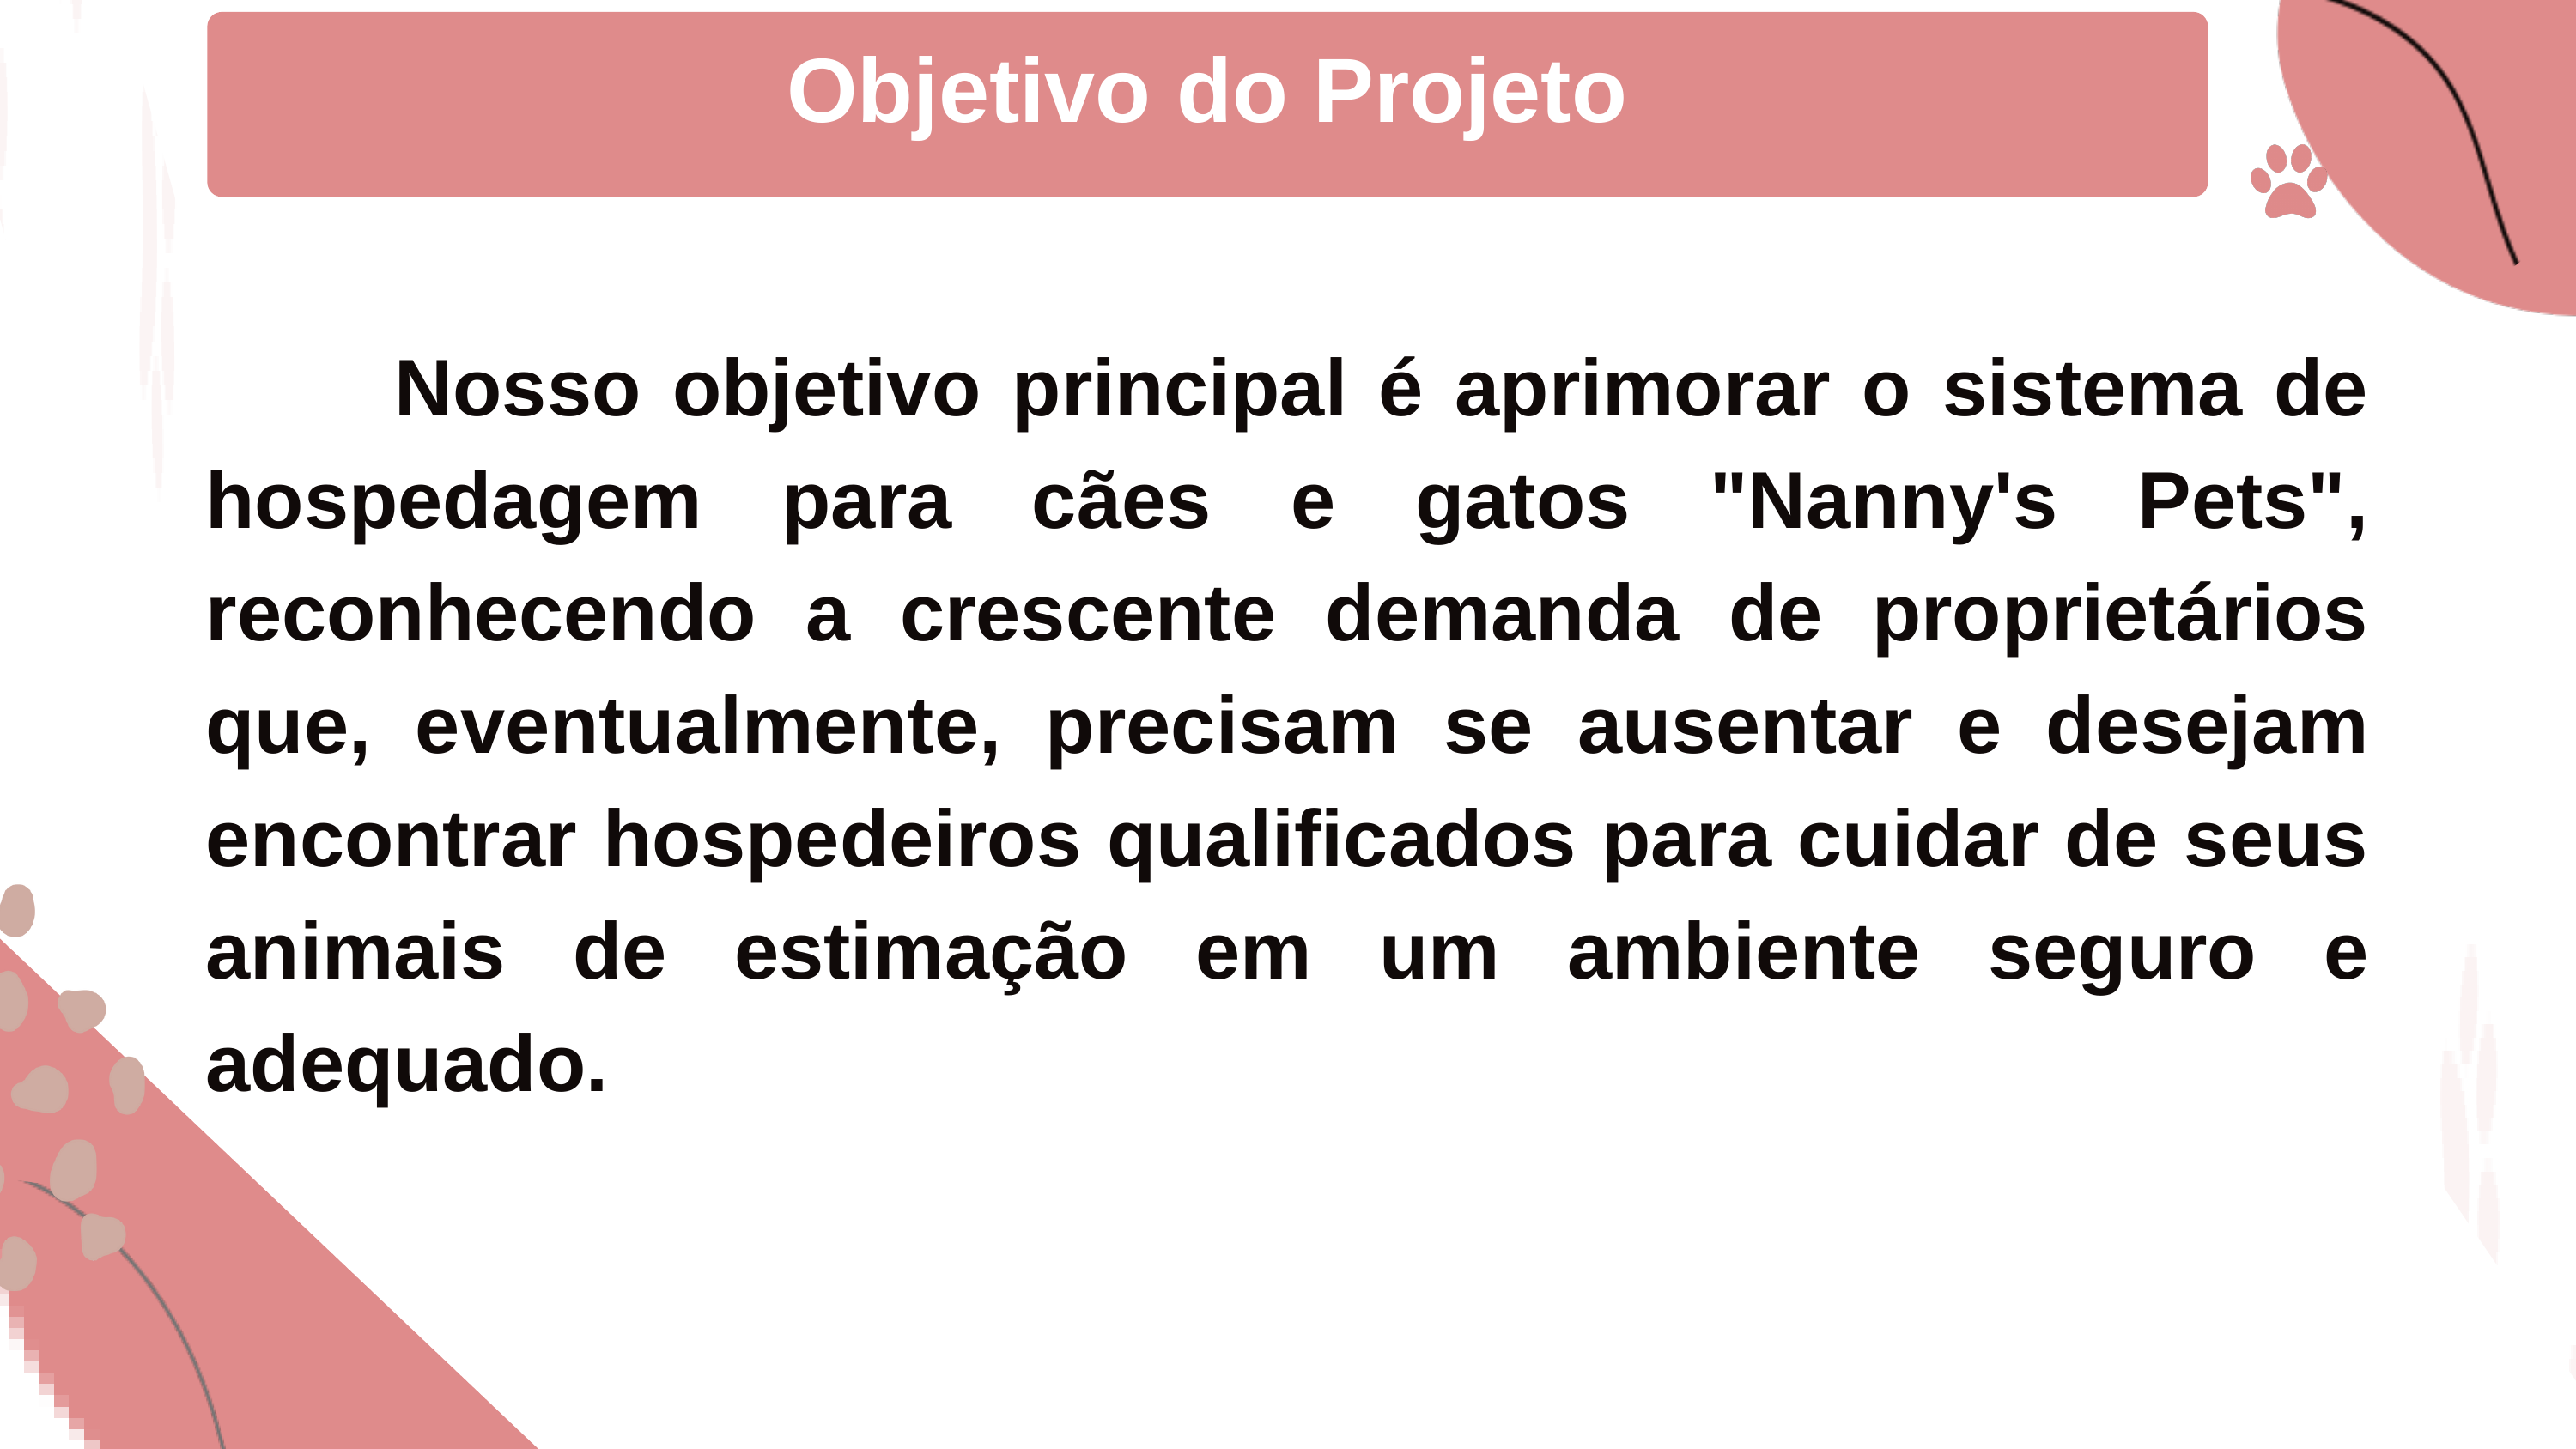

Objetivo do Projeto

      Nosso objetivo principal é aprimorar o sistema de hospedagem para cães e gatos "Nanny's Pets", reconhecendo a crescente demanda de proprietários que, eventualmente, precisam se ausentar e desejam encontrar hospedeiros qualificados para cuidar de seus animais de estimação em um ambiente seguro e adequado.